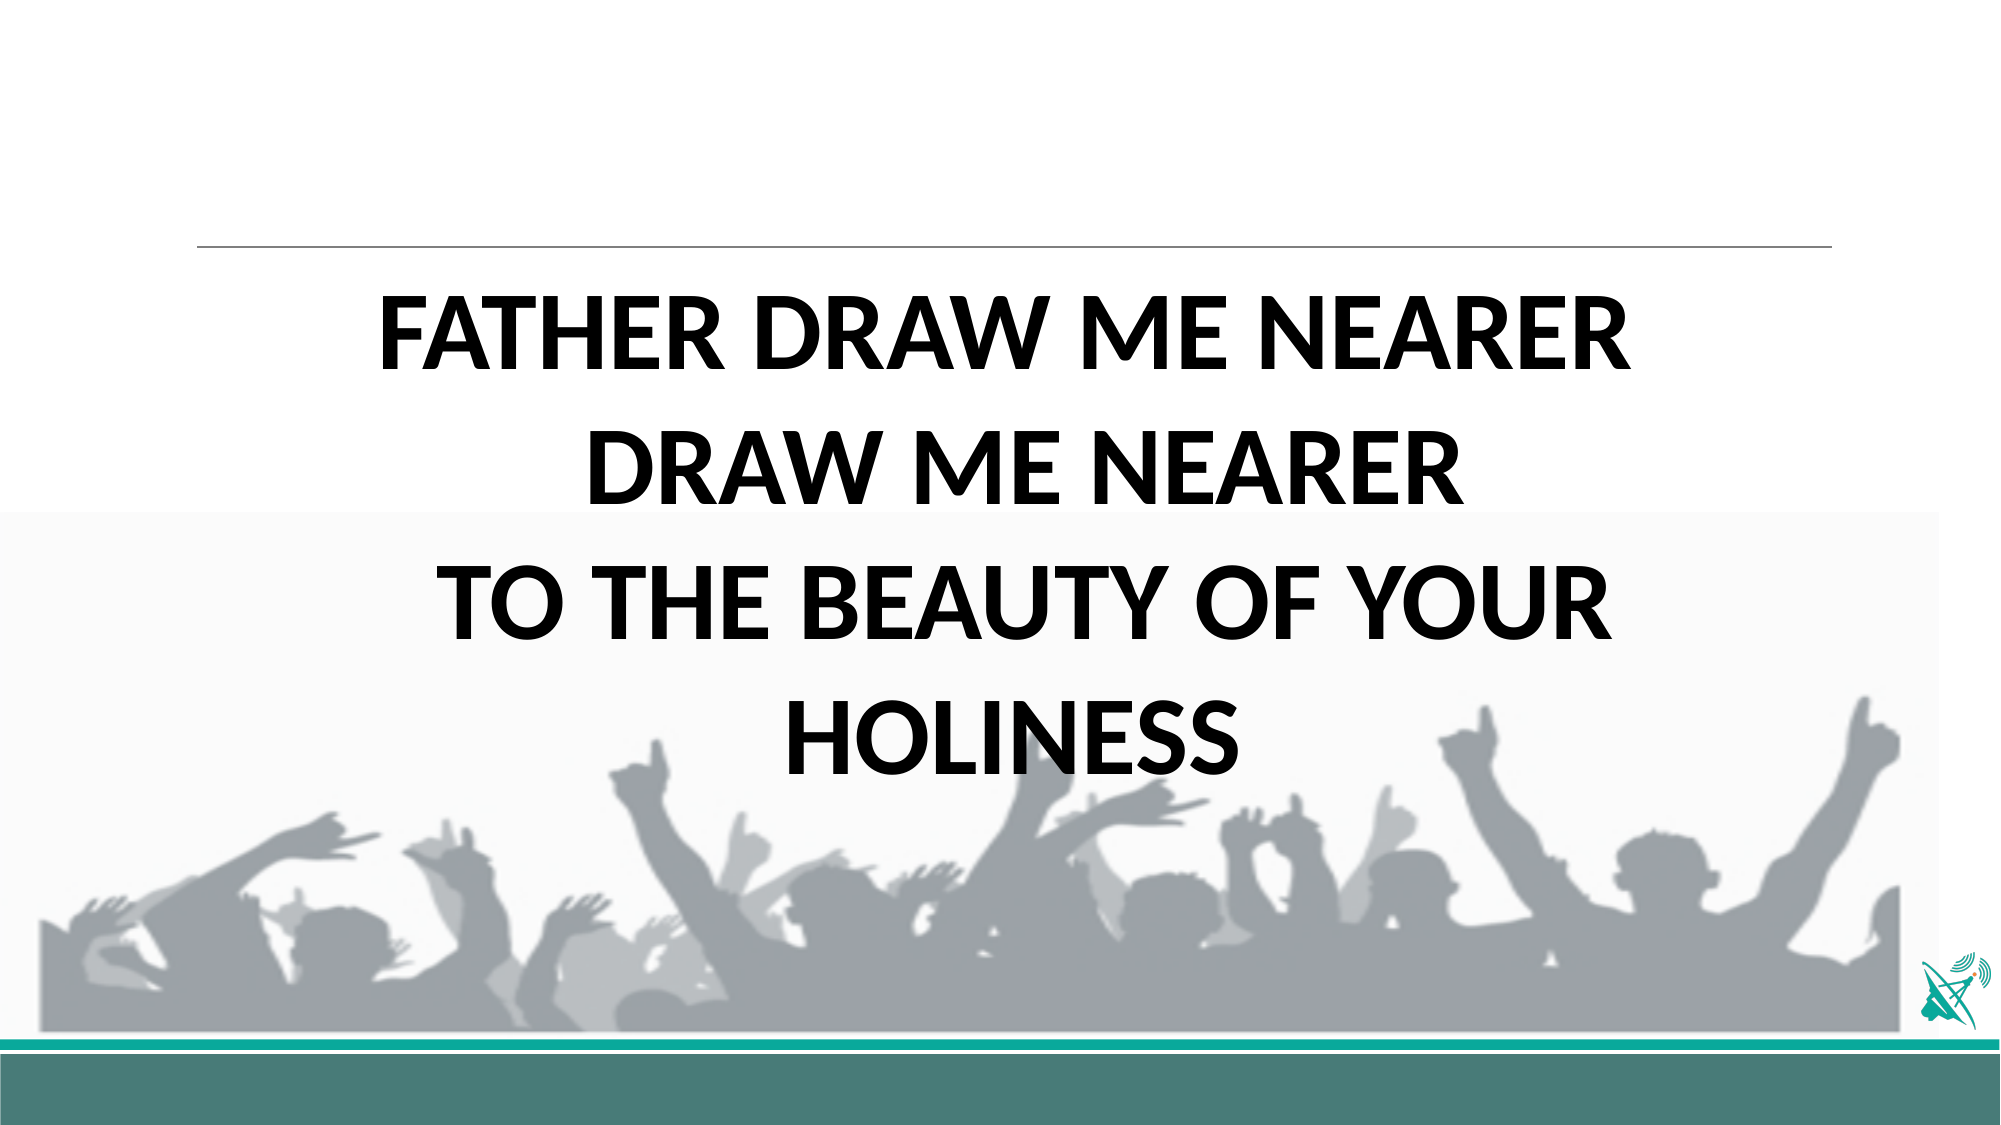

FATHER DRAW ME NEARER
 DRAW ME NEARER
TO THE BEAUTY OF YOUR HOLINESS